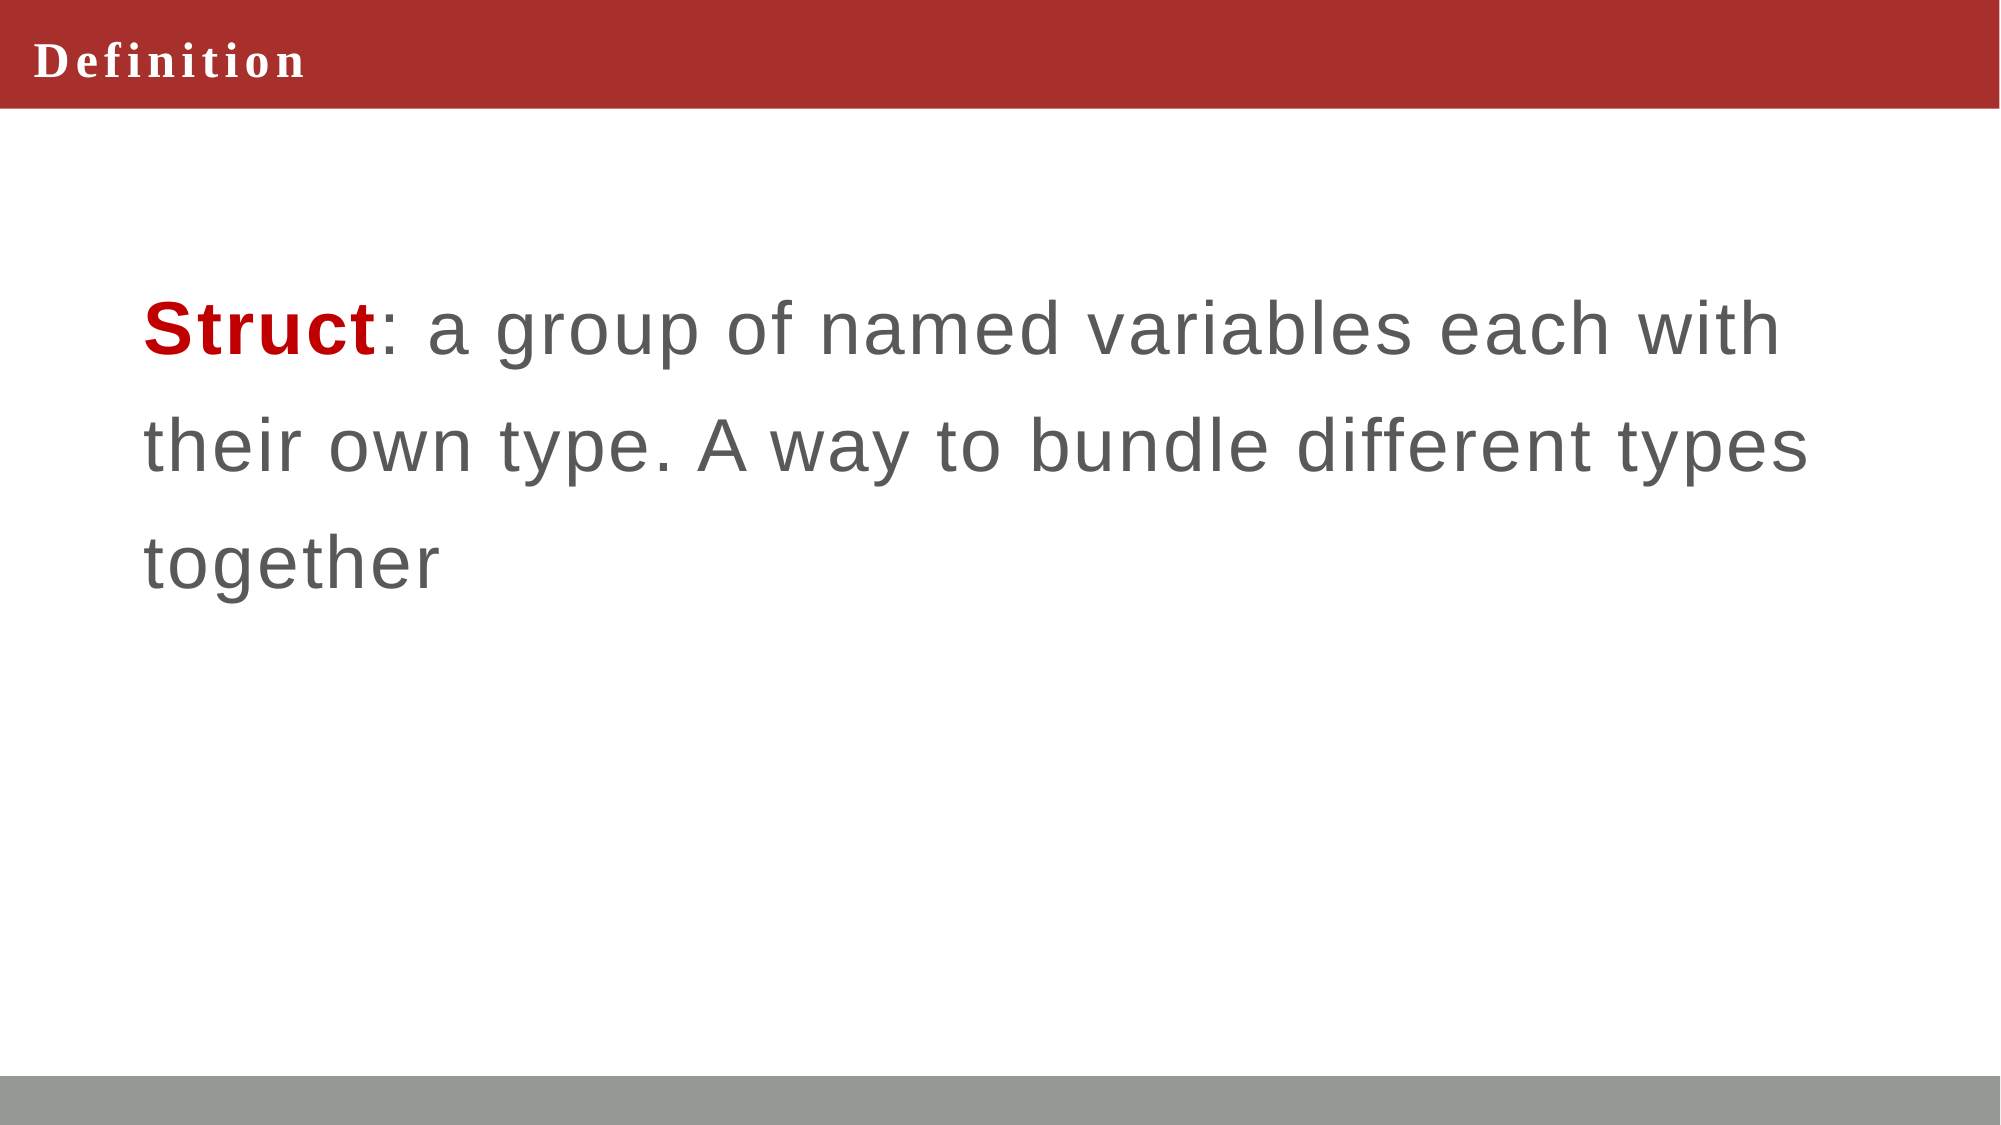

# Definition
Struct: a group of named variables each with their own type. A way to bundle different types together
40